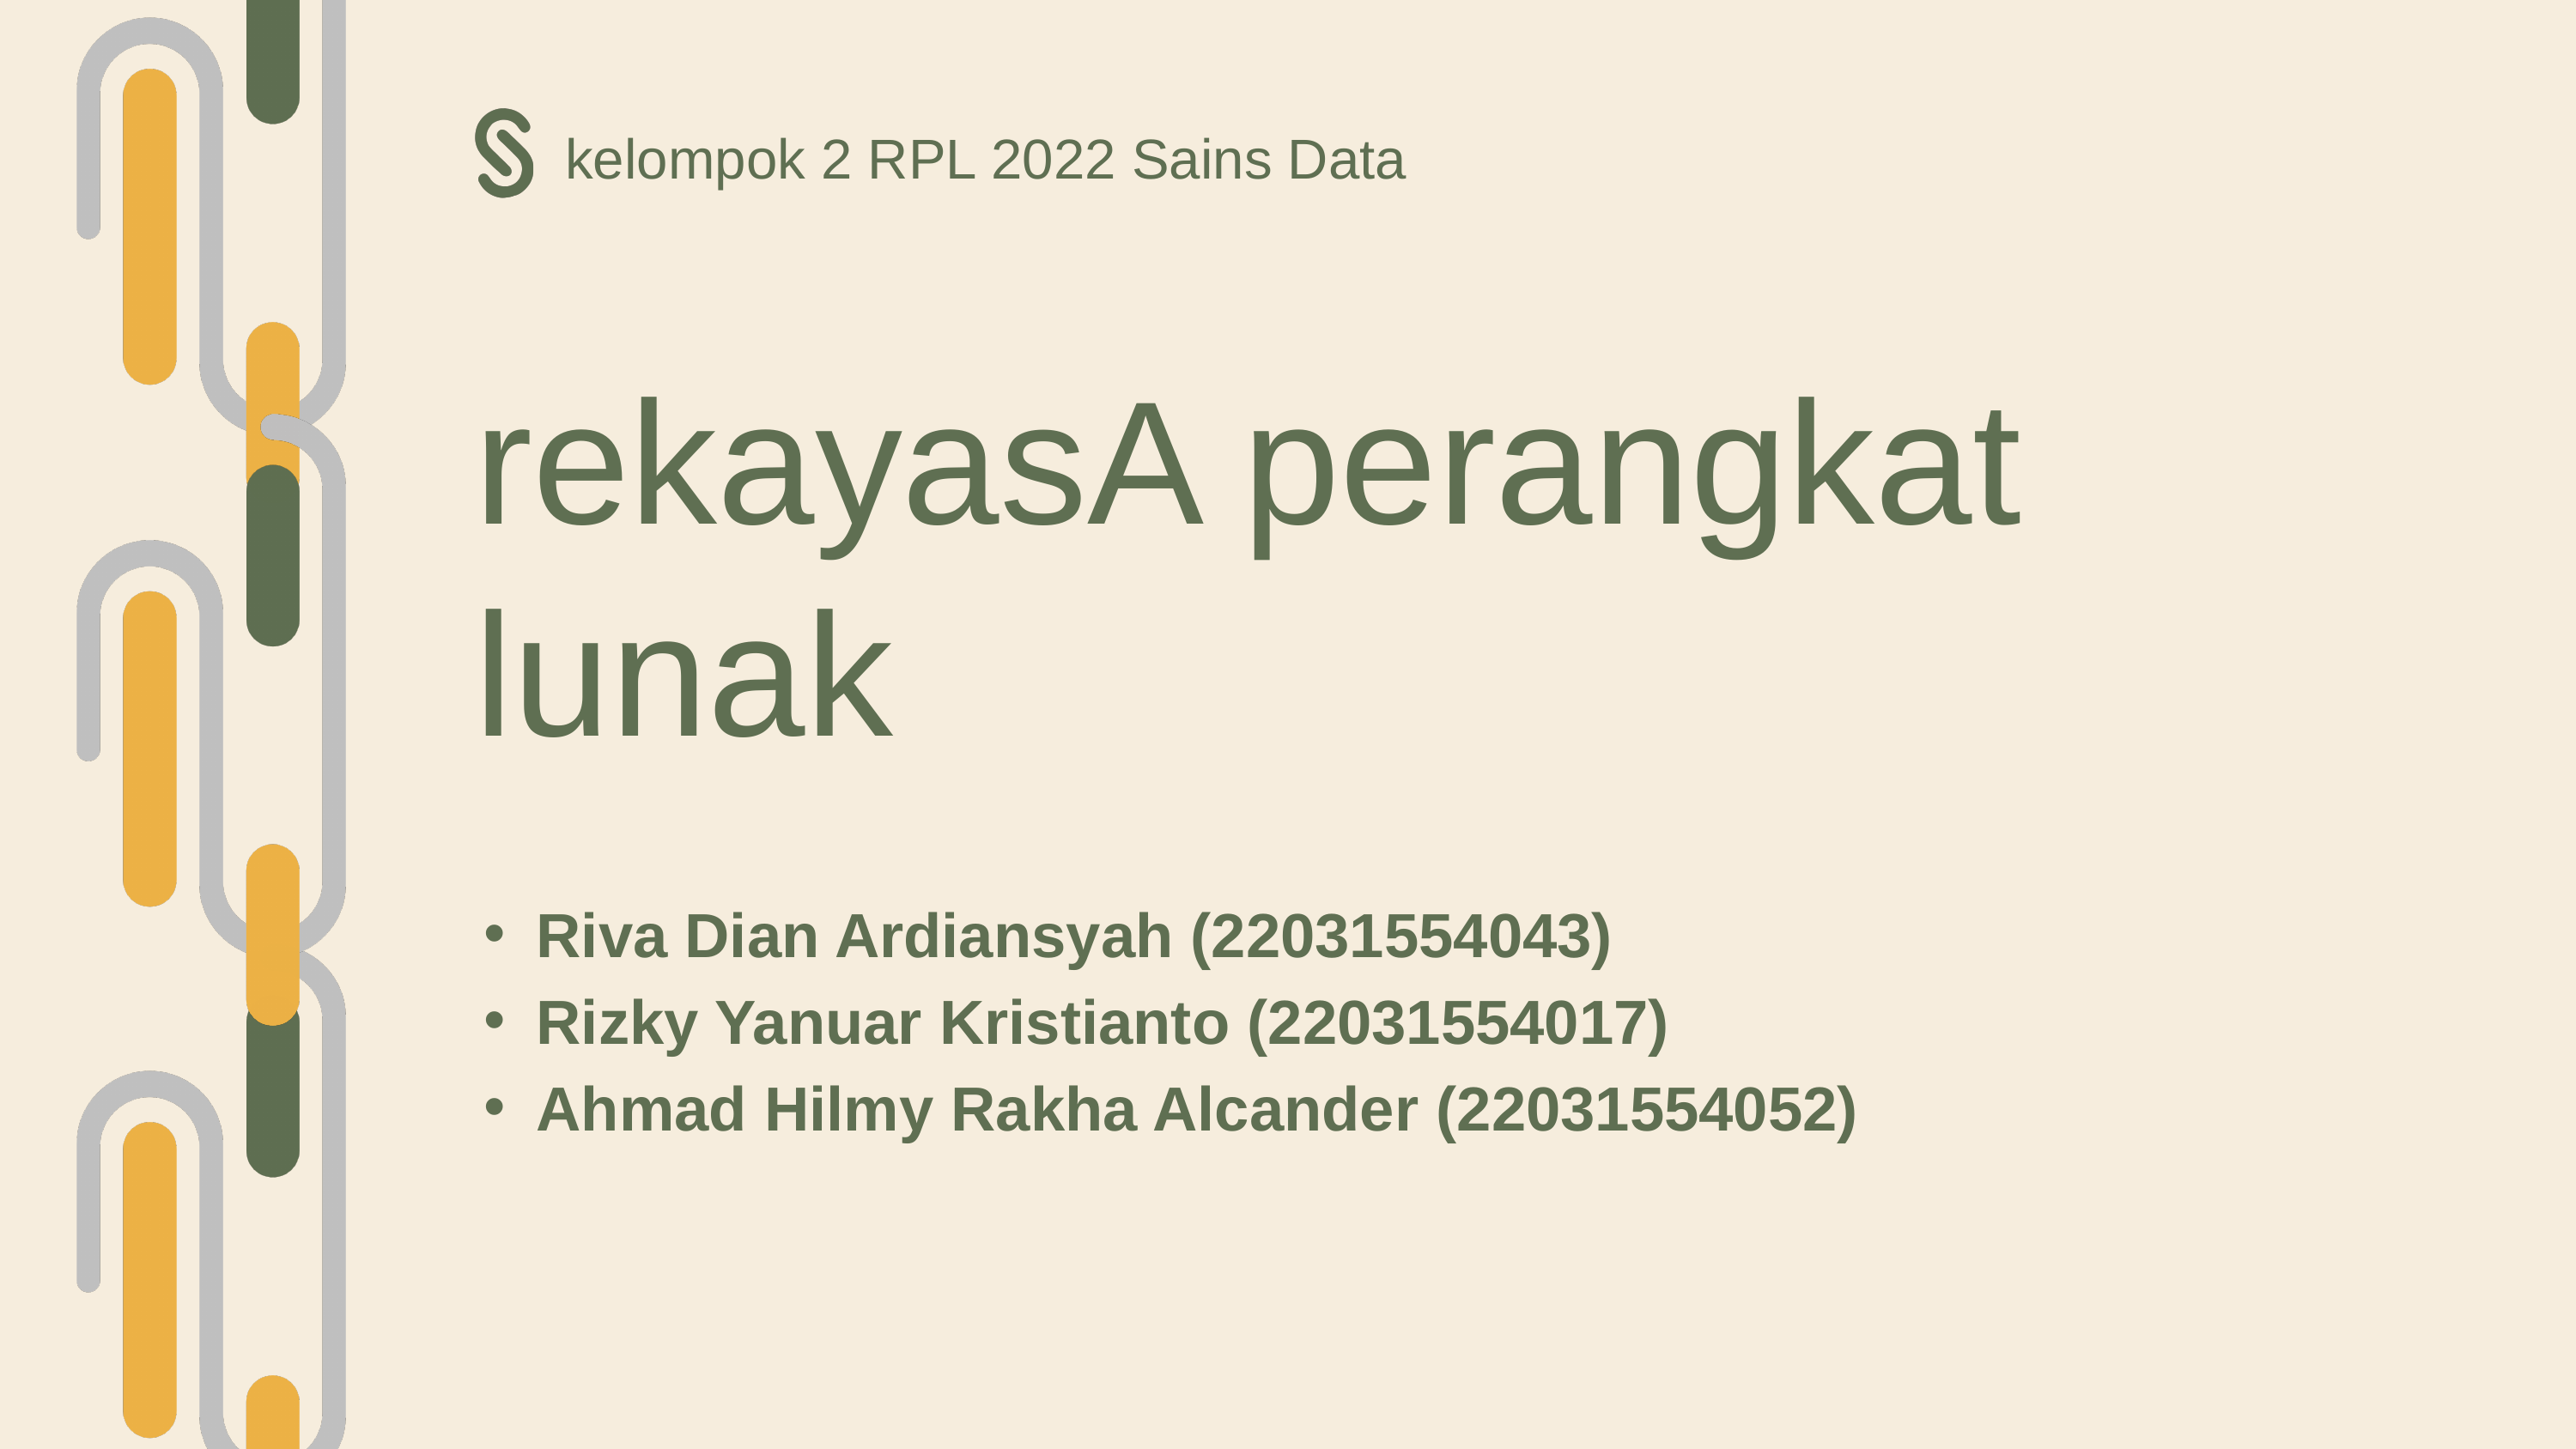

kelompok 2 RPL 2022 Sains Data
rekayasA perangkat lunak

Riva Dian Ardiansyah (22031554043)
Rizky Yanuar Kristianto (22031554017)
Ahmad Hilmy Rakha Alcander (22031554052)